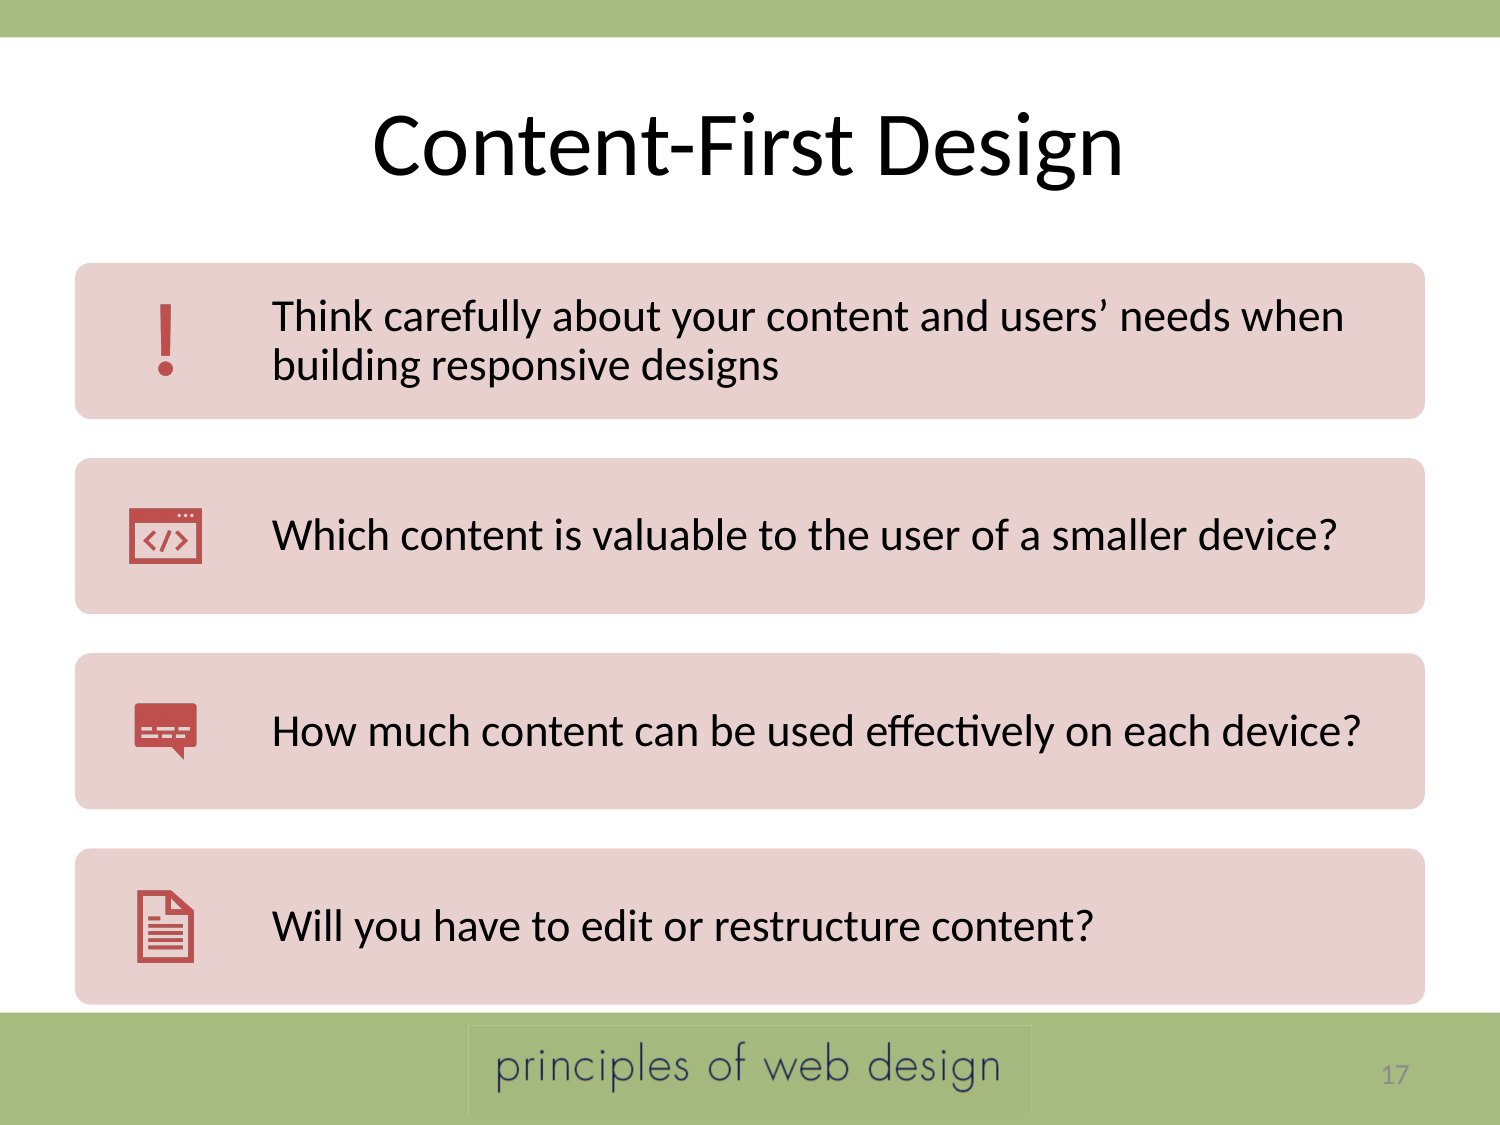

# Content-First Design
Think carefully about your content and users’ needs when building responsive designs
Which content is valuable to the user of a smaller device?
How much content can be used effectively on each device?
Will you have to edit or restructure content?
17